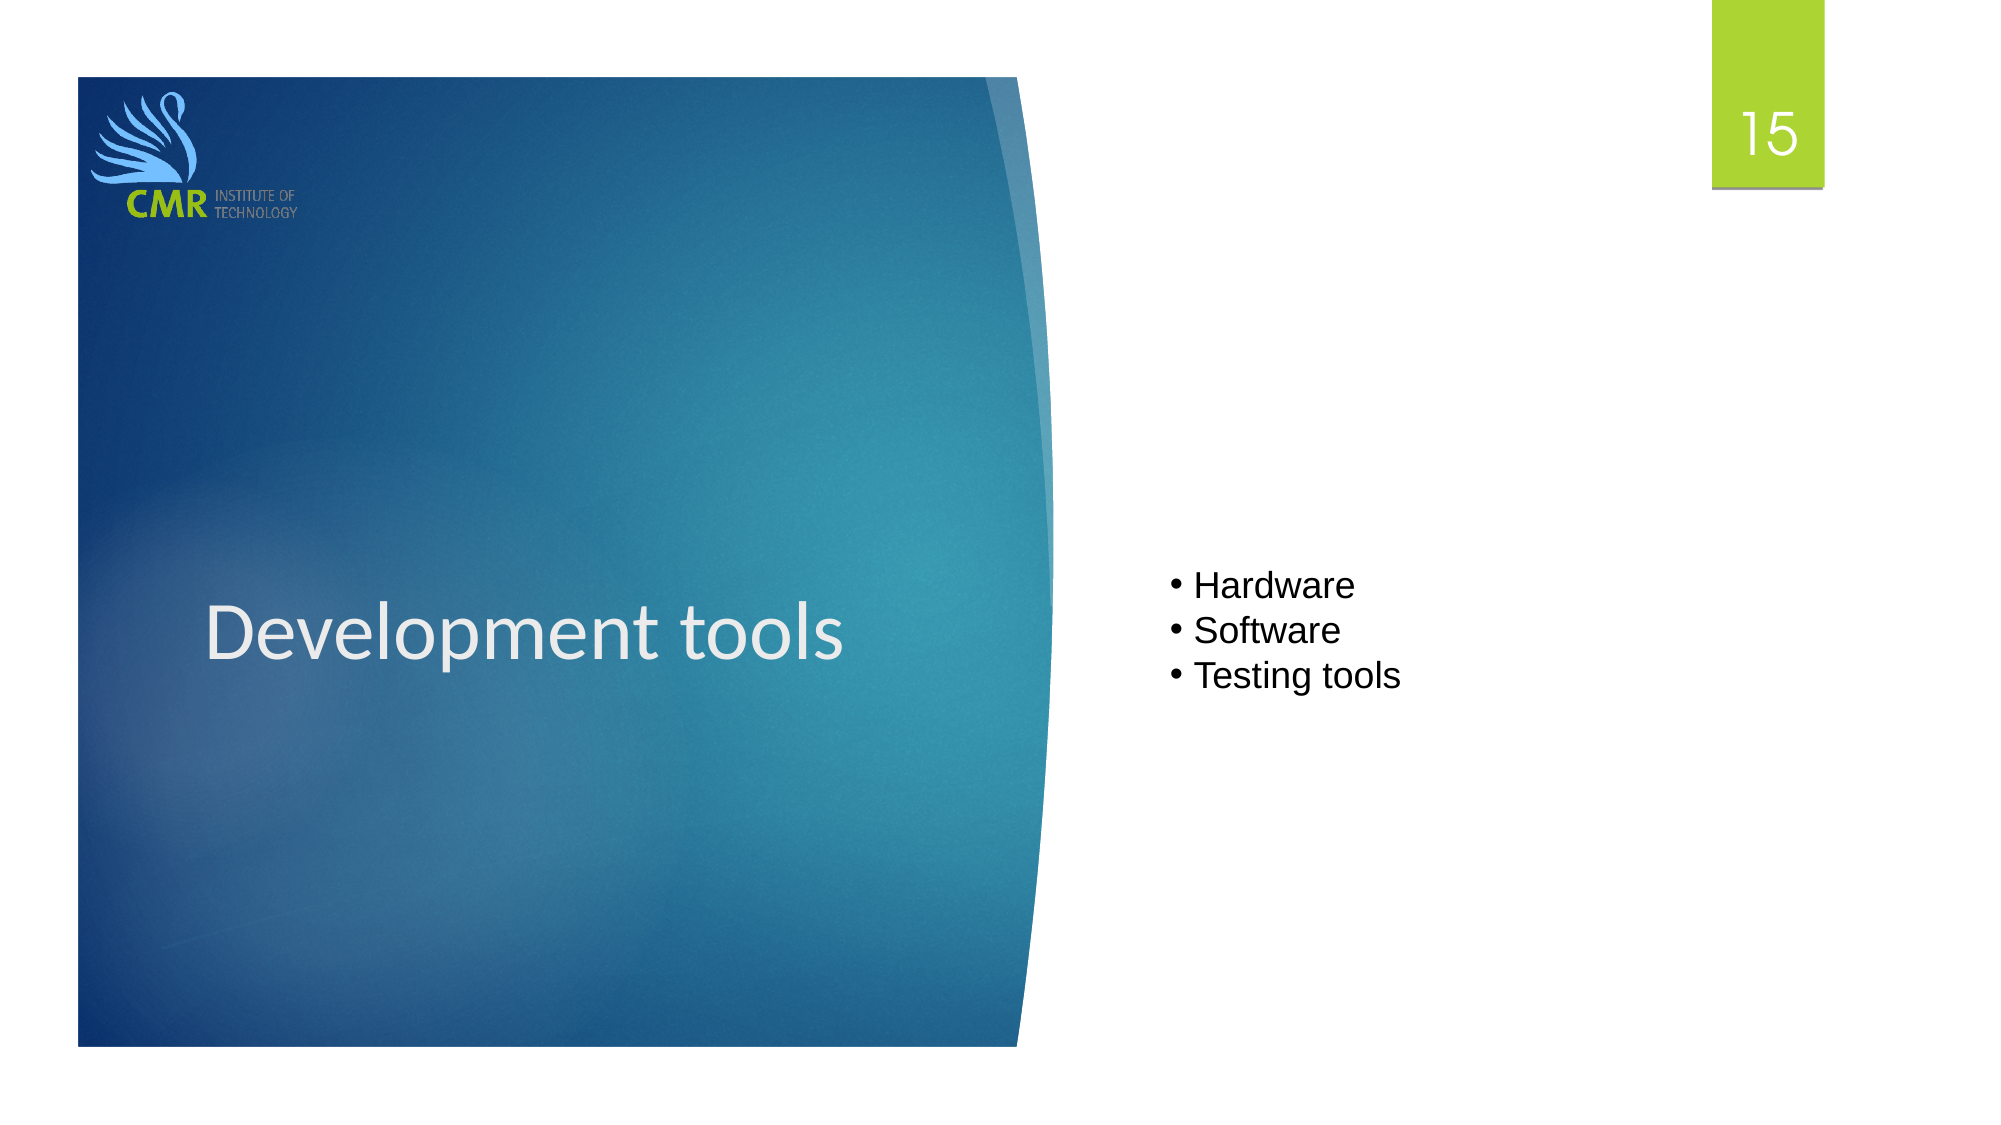

15
# Development tools
 Hardware
 Software
 Testing tools